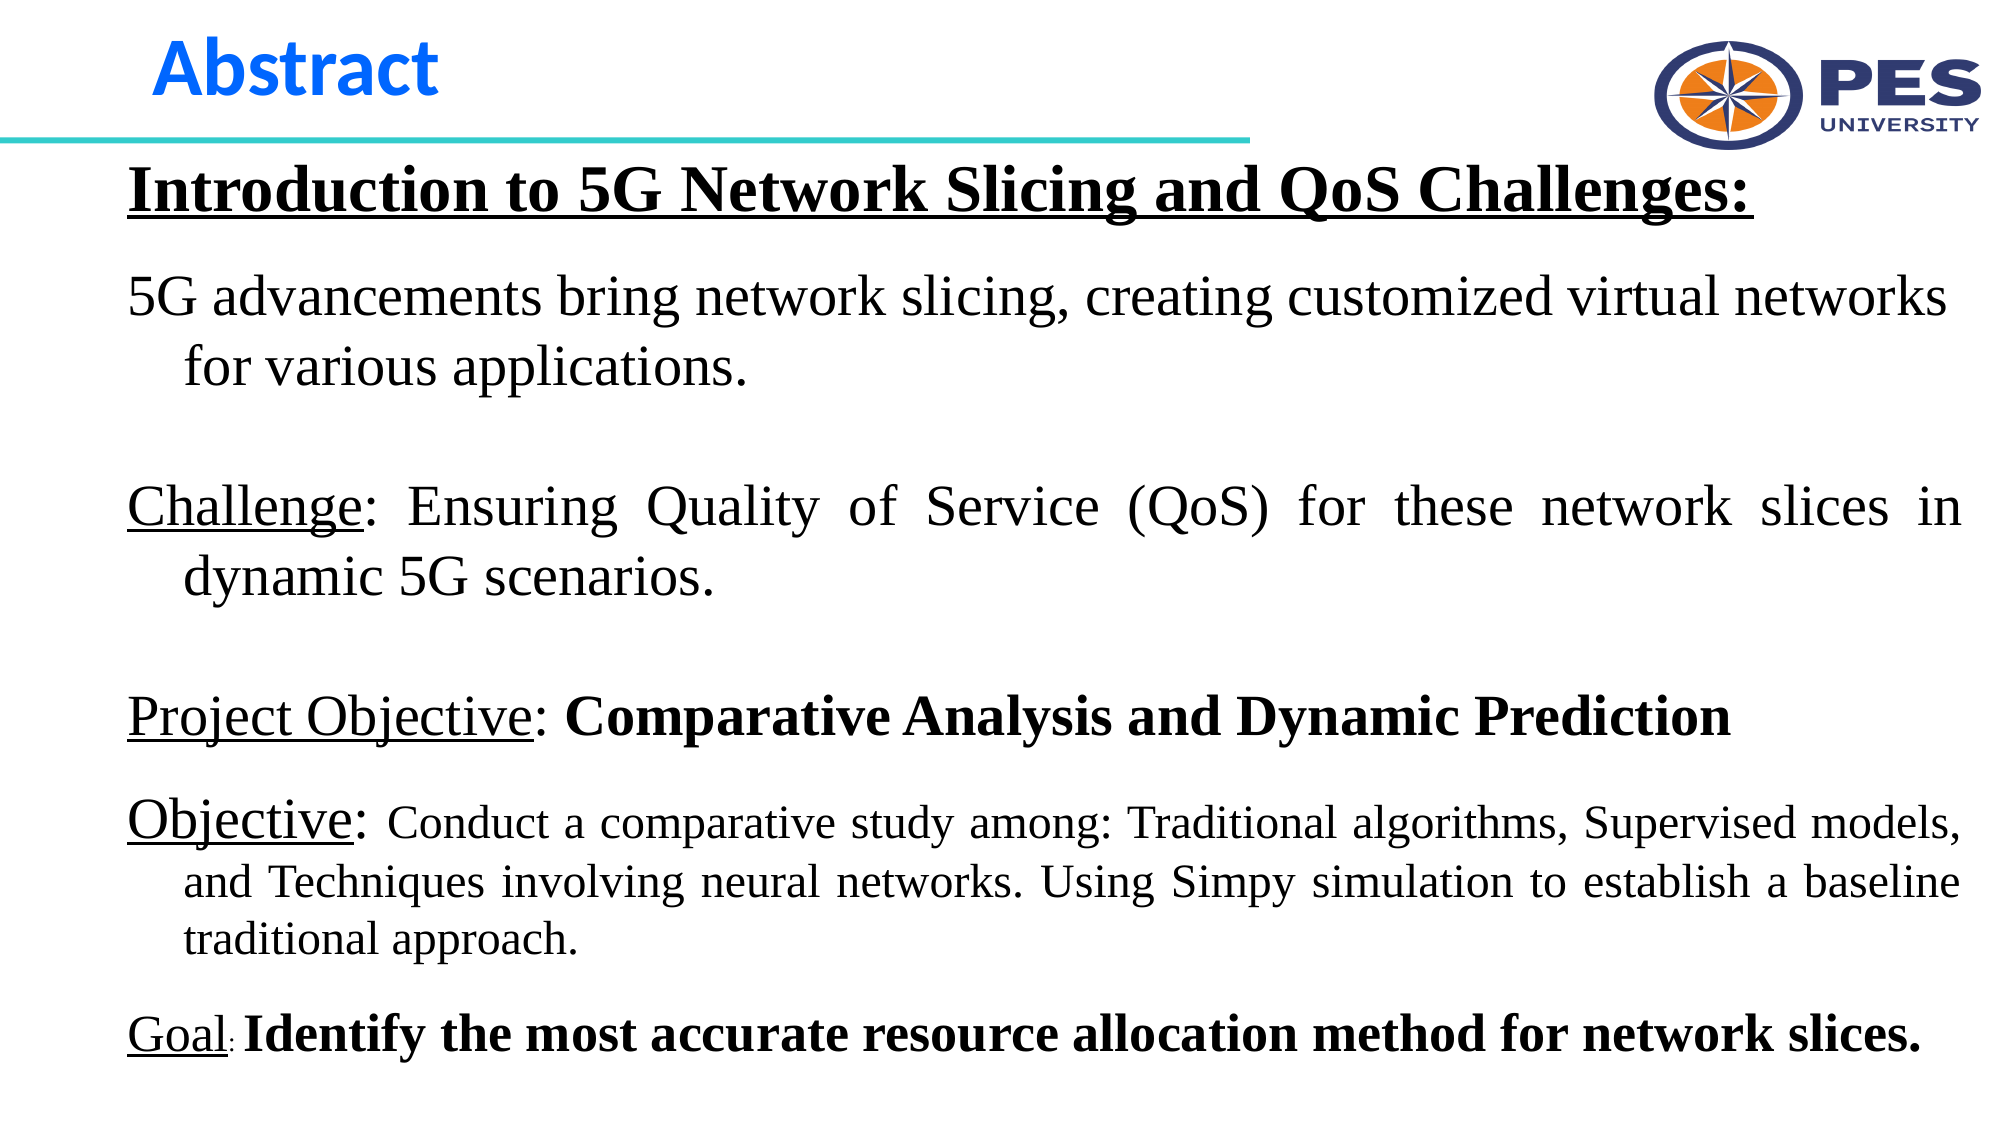

# Abstract

Introduction to 5G Network Slicing and QoS Challenges:

5G advancements bring network slicing, creating customized virtual networks for various applications.

Challenge: Ensuring Quality of Service (QoS) for these network slices in dynamic 5G scenarios.

Project Objective: Comparative Analysis and Dynamic Prediction

Objective: Conduct a comparative study among: Traditional algorithms, Supervised models, and Techniques involving neural networks. Using Simpy simulation to establish a baseline traditional approach.

Goal: Identify the most accurate resource allocation method for network slices.